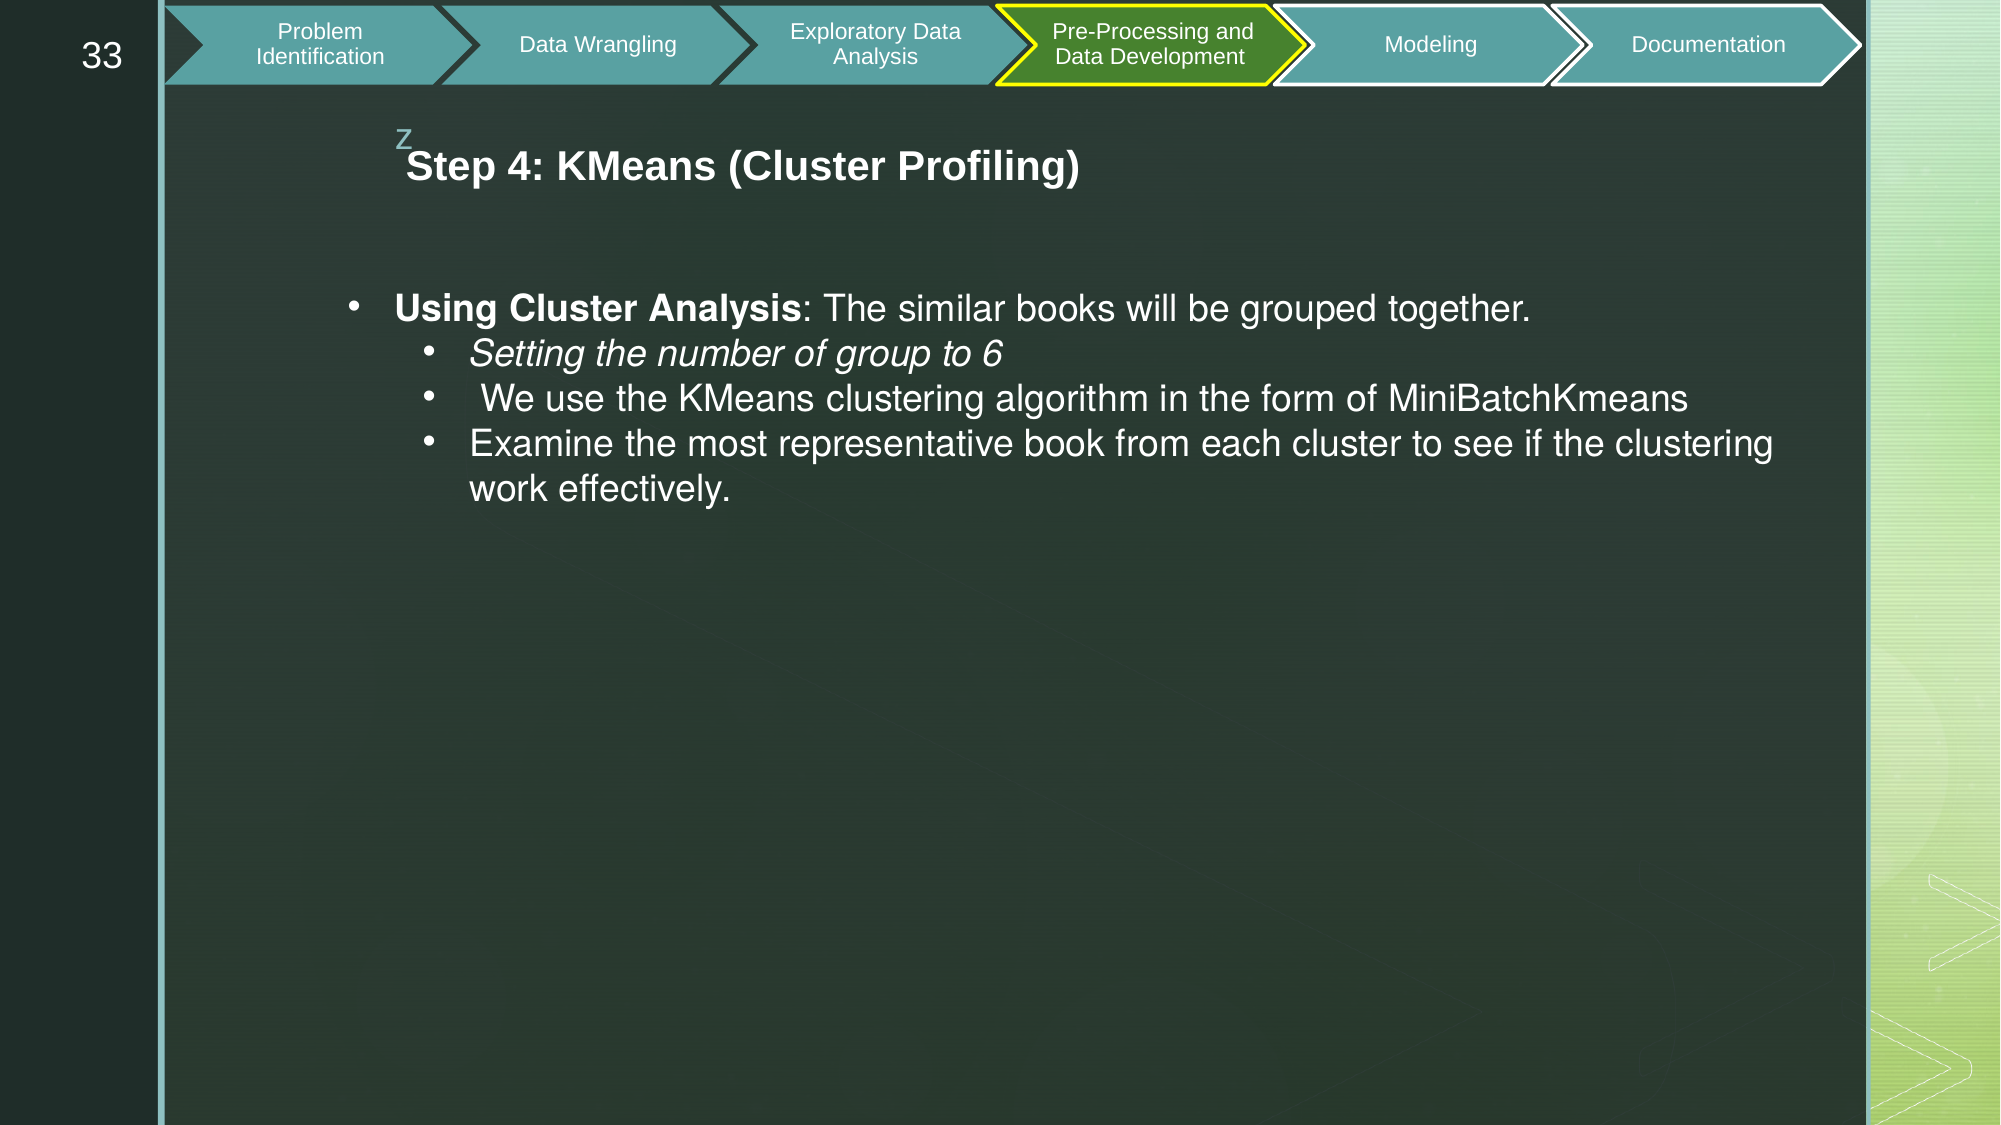

Problem Identification
Data Wrangling
Exploratory Data Analysis
Pre-Processing and Data Development
Modeling
Documentation
33
Step 4: KMeans (Cluster Profiling)
Using Cluster Analysis: The similar books will be grouped together.
Setting the number of group to 6
 We use the KMeans clustering algorithm in the form of MiniBatchKmeans
Examine the most representative book from each cluster to see if the clustering work effectively.